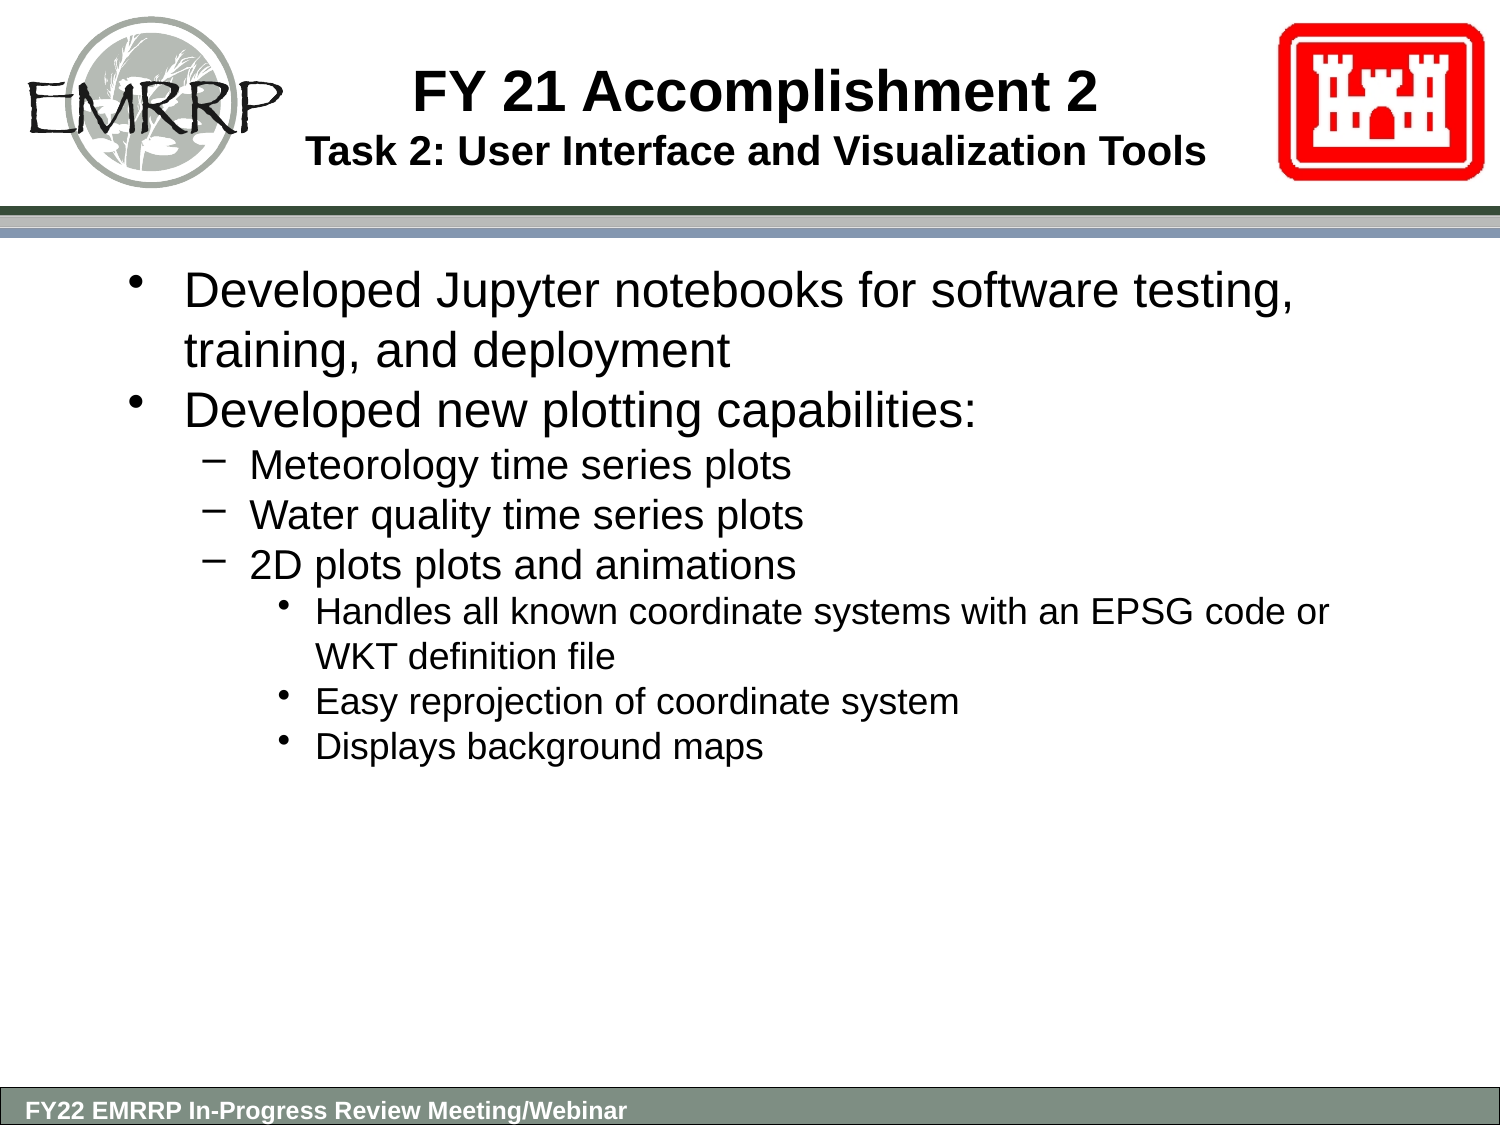

# FY 21 Accomplishment 2 Task 2: User Interface and Visualization Tools
Developed Jupyter notebooks for software testing, training, and deployment
Developed new plotting capabilities:
Meteorology time series plots
Water quality time series plots
2D plots plots and animations
Handles all known coordinate systems with an EPSG code or WKT definition file
Easy reprojection of coordinate system
Displays background maps